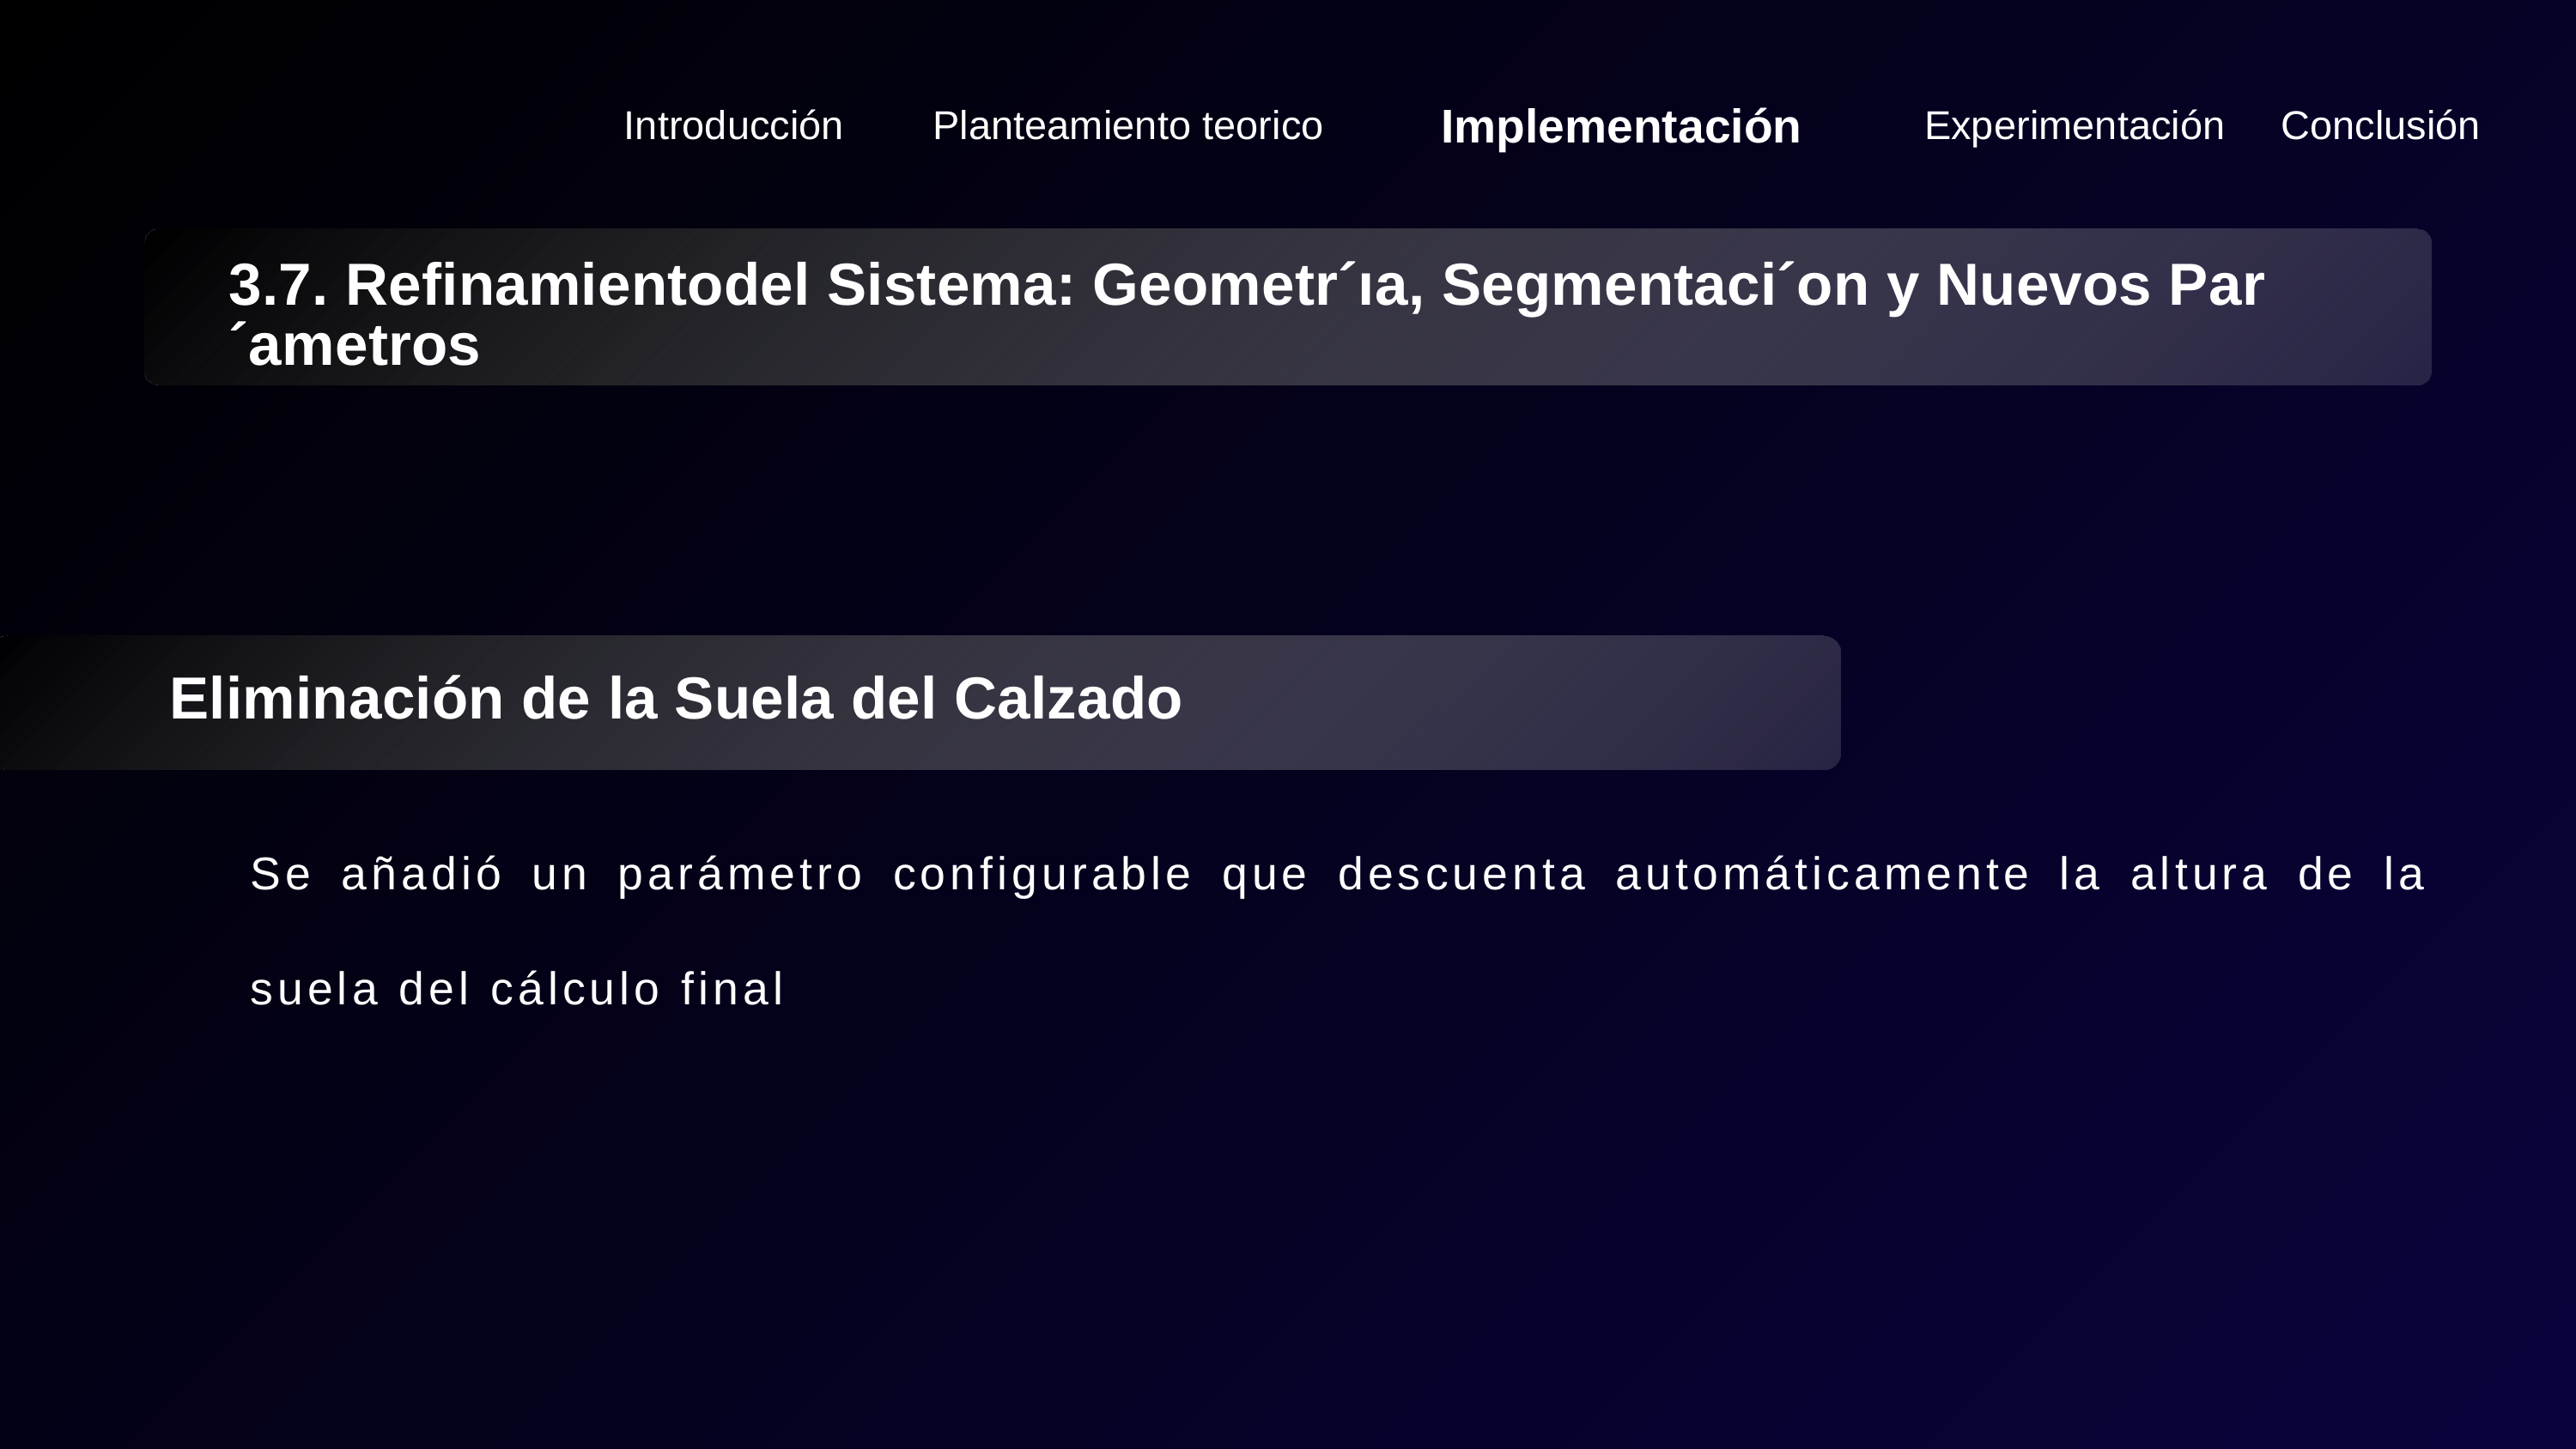

Implementación
Introducción
Conclusión
Planteamiento teorico
Experimentación

3.7. Refinamientodel Sistema: Geometr´ıa, Segmentaci´on y Nuevos Par´ametros

Eliminación de la Suela del Calzado
Se añadió un parámetro configurable que descuenta automáticamente la altura de la suela del cálculo final